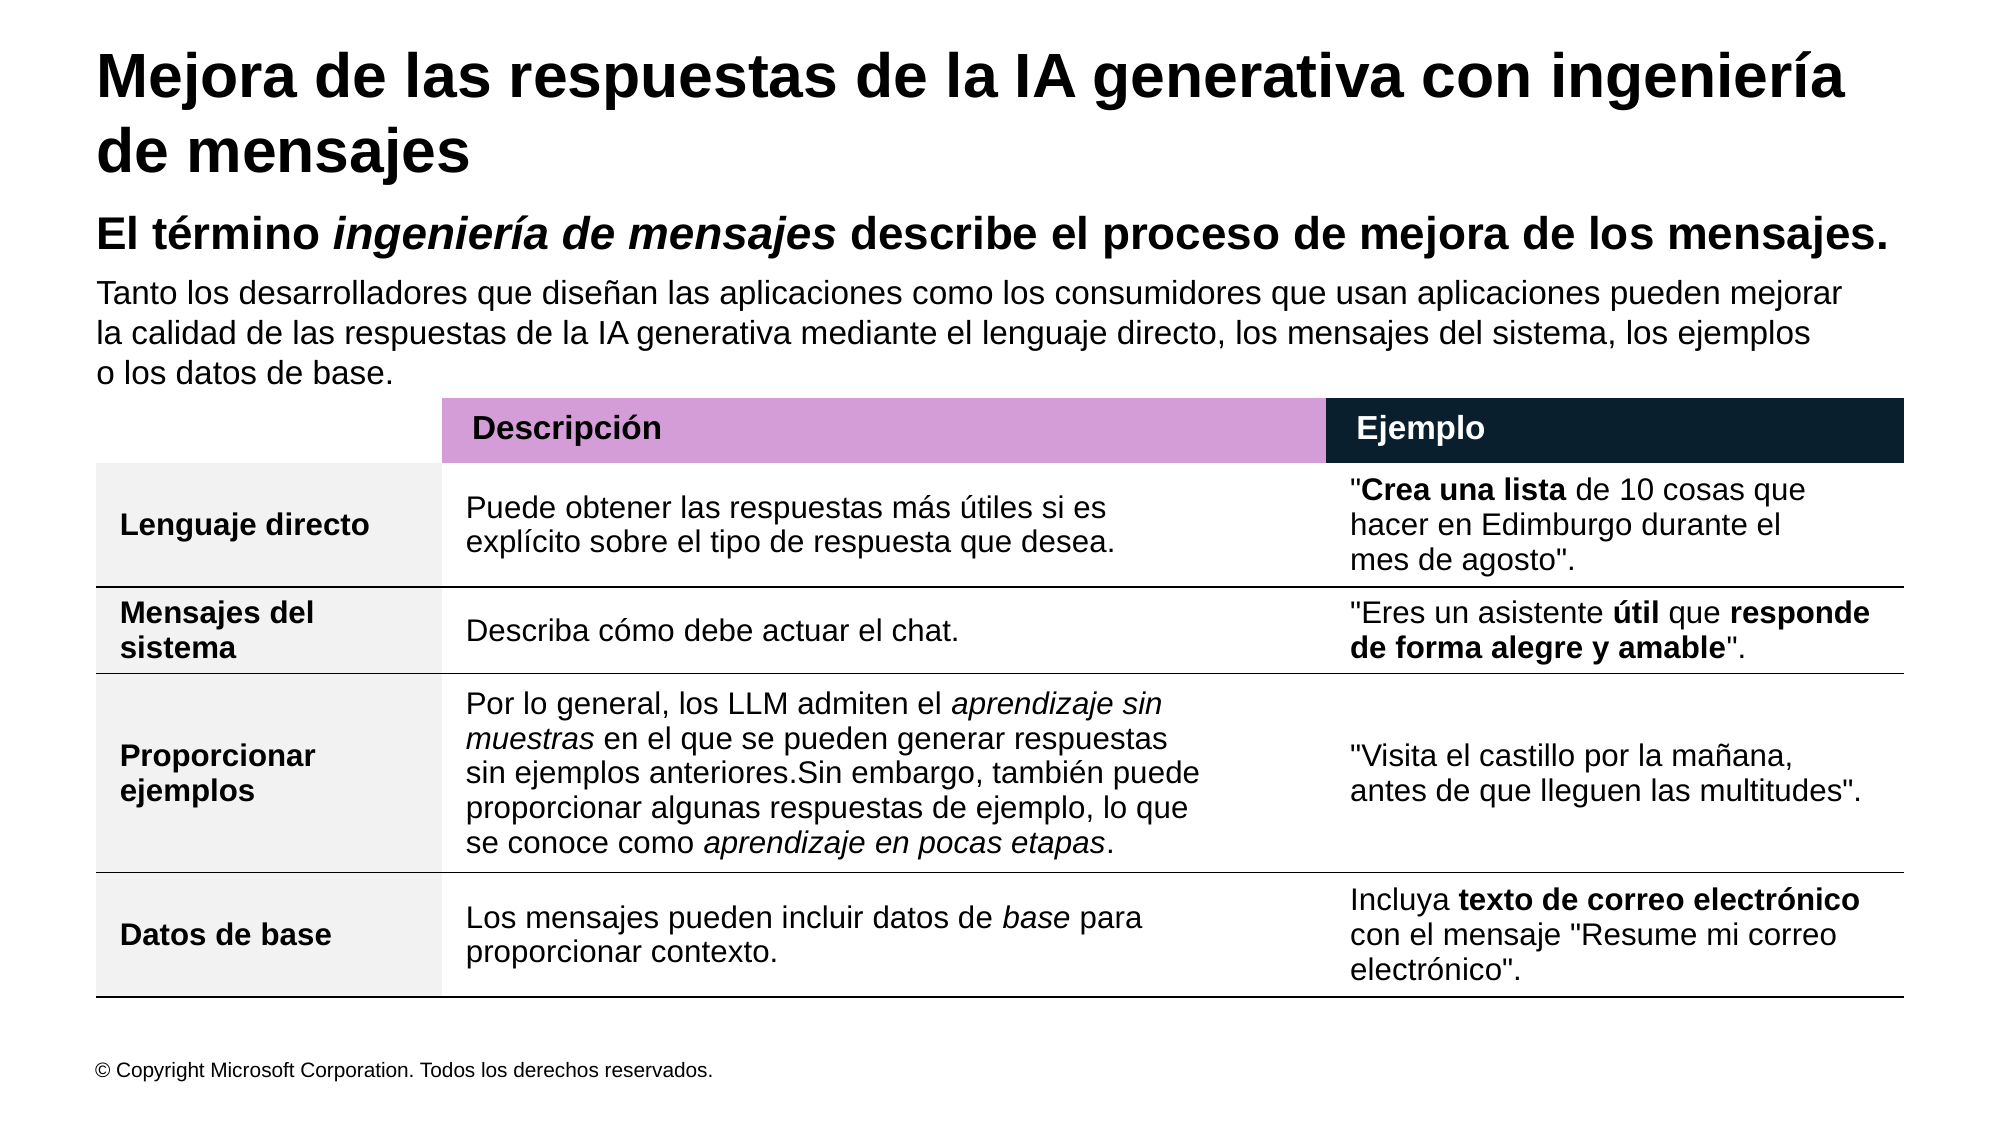

# Mejora de las respuestas de la IA generativa con ingeniería de mensajes
El término ingeniería de mensajes describe el proceso de mejora de los mensajes.
Tanto los desarrolladores que diseñan las aplicaciones como los consumidores que usan aplicaciones pueden mejorar
la calidad de las respuestas de la IA generativa mediante el lenguaje directo, los mensajes del sistema, los ejemplos
o los datos de base.
|  | Descripción | Ejemplo |
| --- | --- | --- |
| Lenguaje directo | Puede obtener las respuestas más útiles si es explícito sobre el tipo de respuesta que desea. | "Crea una lista de 10 cosas que hacer en Edimburgo durante el mes de agosto". |
| Mensajes del sistema | Describa cómo debe actuar el chat. | "Eres un asistente útil que responde de forma alegre y amable". |
| Proporcionar ejemplos | Por lo general, los LLM admiten el aprendizaje sin muestras en el que se pueden generar respuestas sin ejemplos anteriores.Sin embargo, también puede proporcionar algunas respuestas de ejemplo, lo que se conoce como aprendizaje en pocas etapas. | "Visita el castillo por la mañana, antes de que lleguen las multitudes". |
| Datos de base | Los mensajes pueden incluir datos de base para proporcionar contexto. | Incluya texto de correo electrónico con el mensaje "Resume mi correo electrónico". |